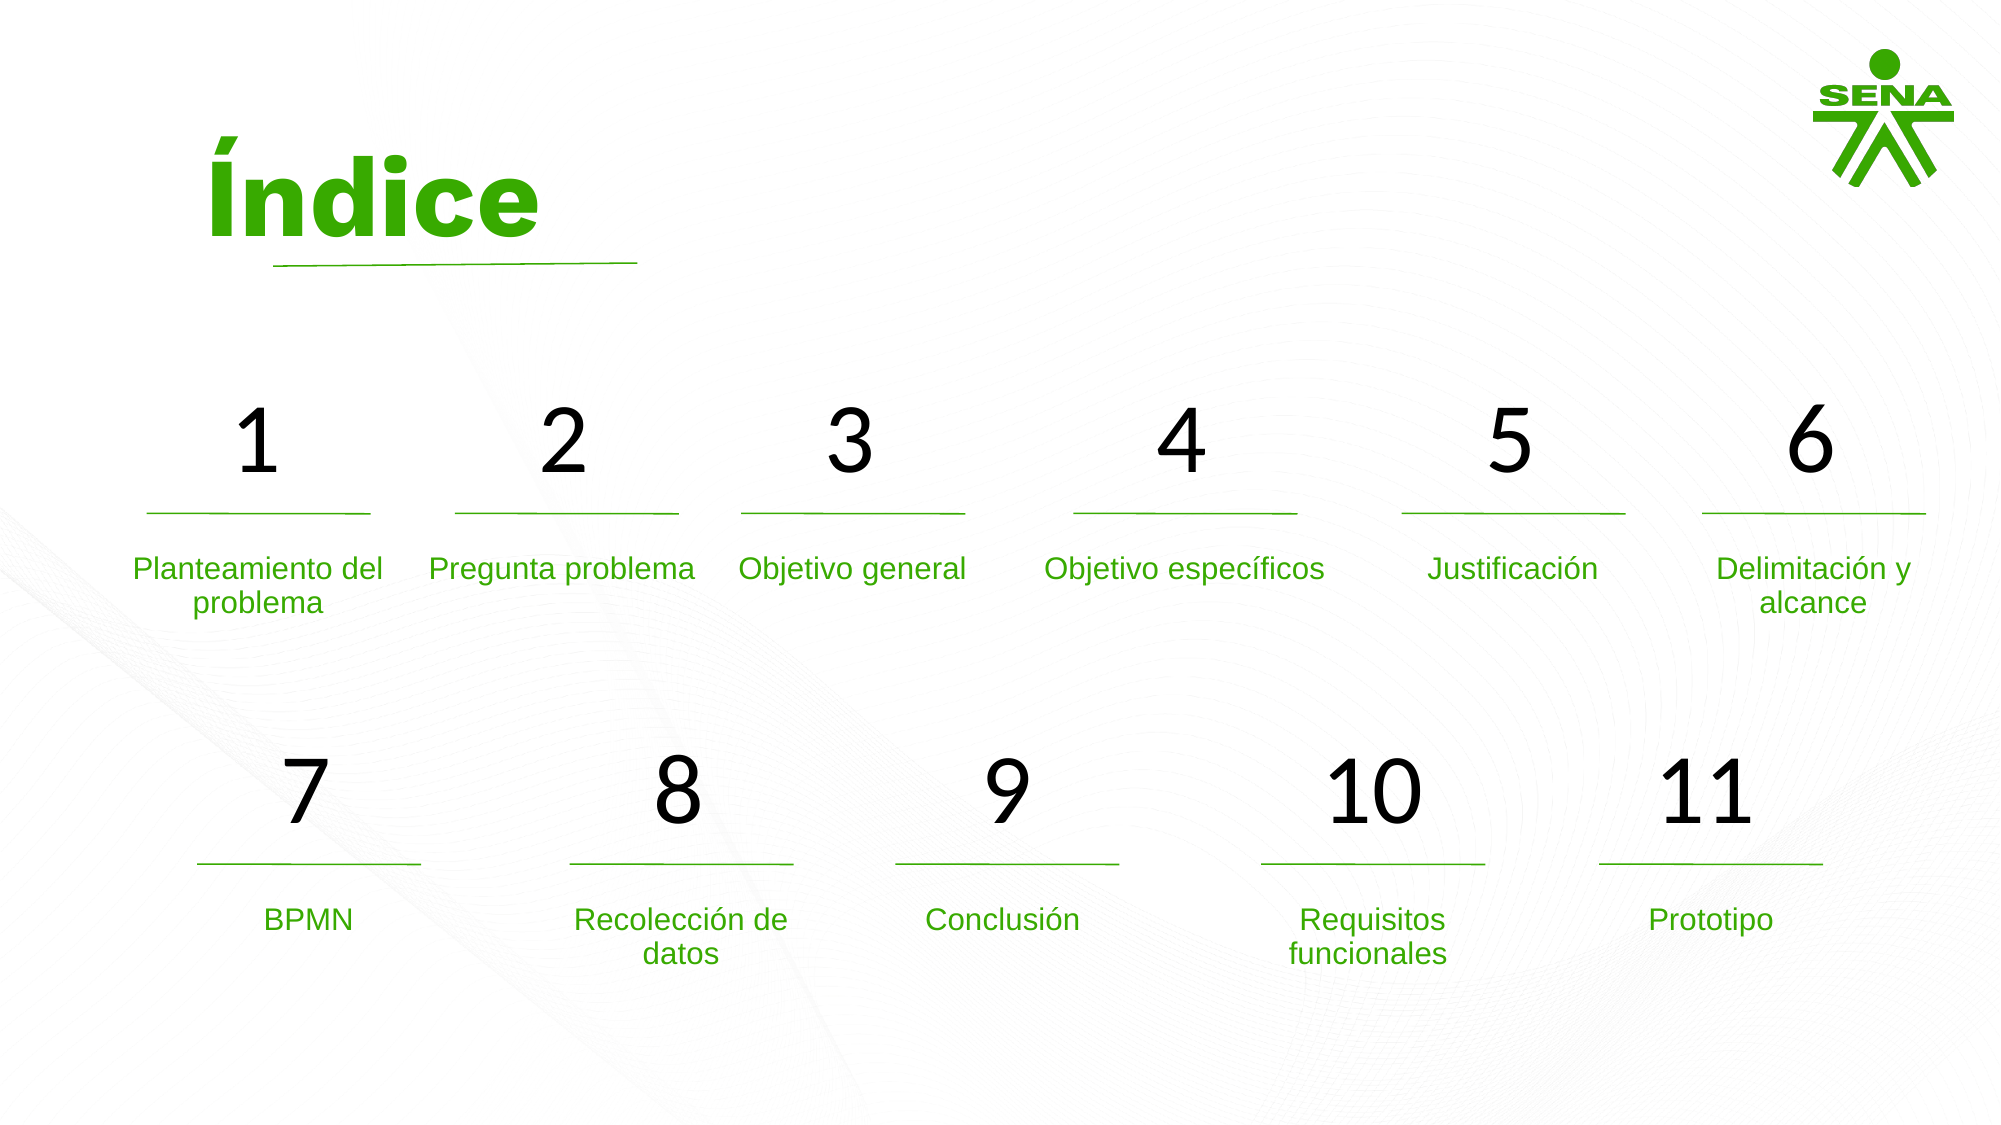

Índice
3
4
5
6
1
2
Objetivo general
Objetivo específicos
Justificación

Delimitación y alcance
Planteamiento del problema
Pregunta problema
7
8
9
10
11
BPMN
Recolección de datos
Conclusión
Requisitos funcionales
Prototipo